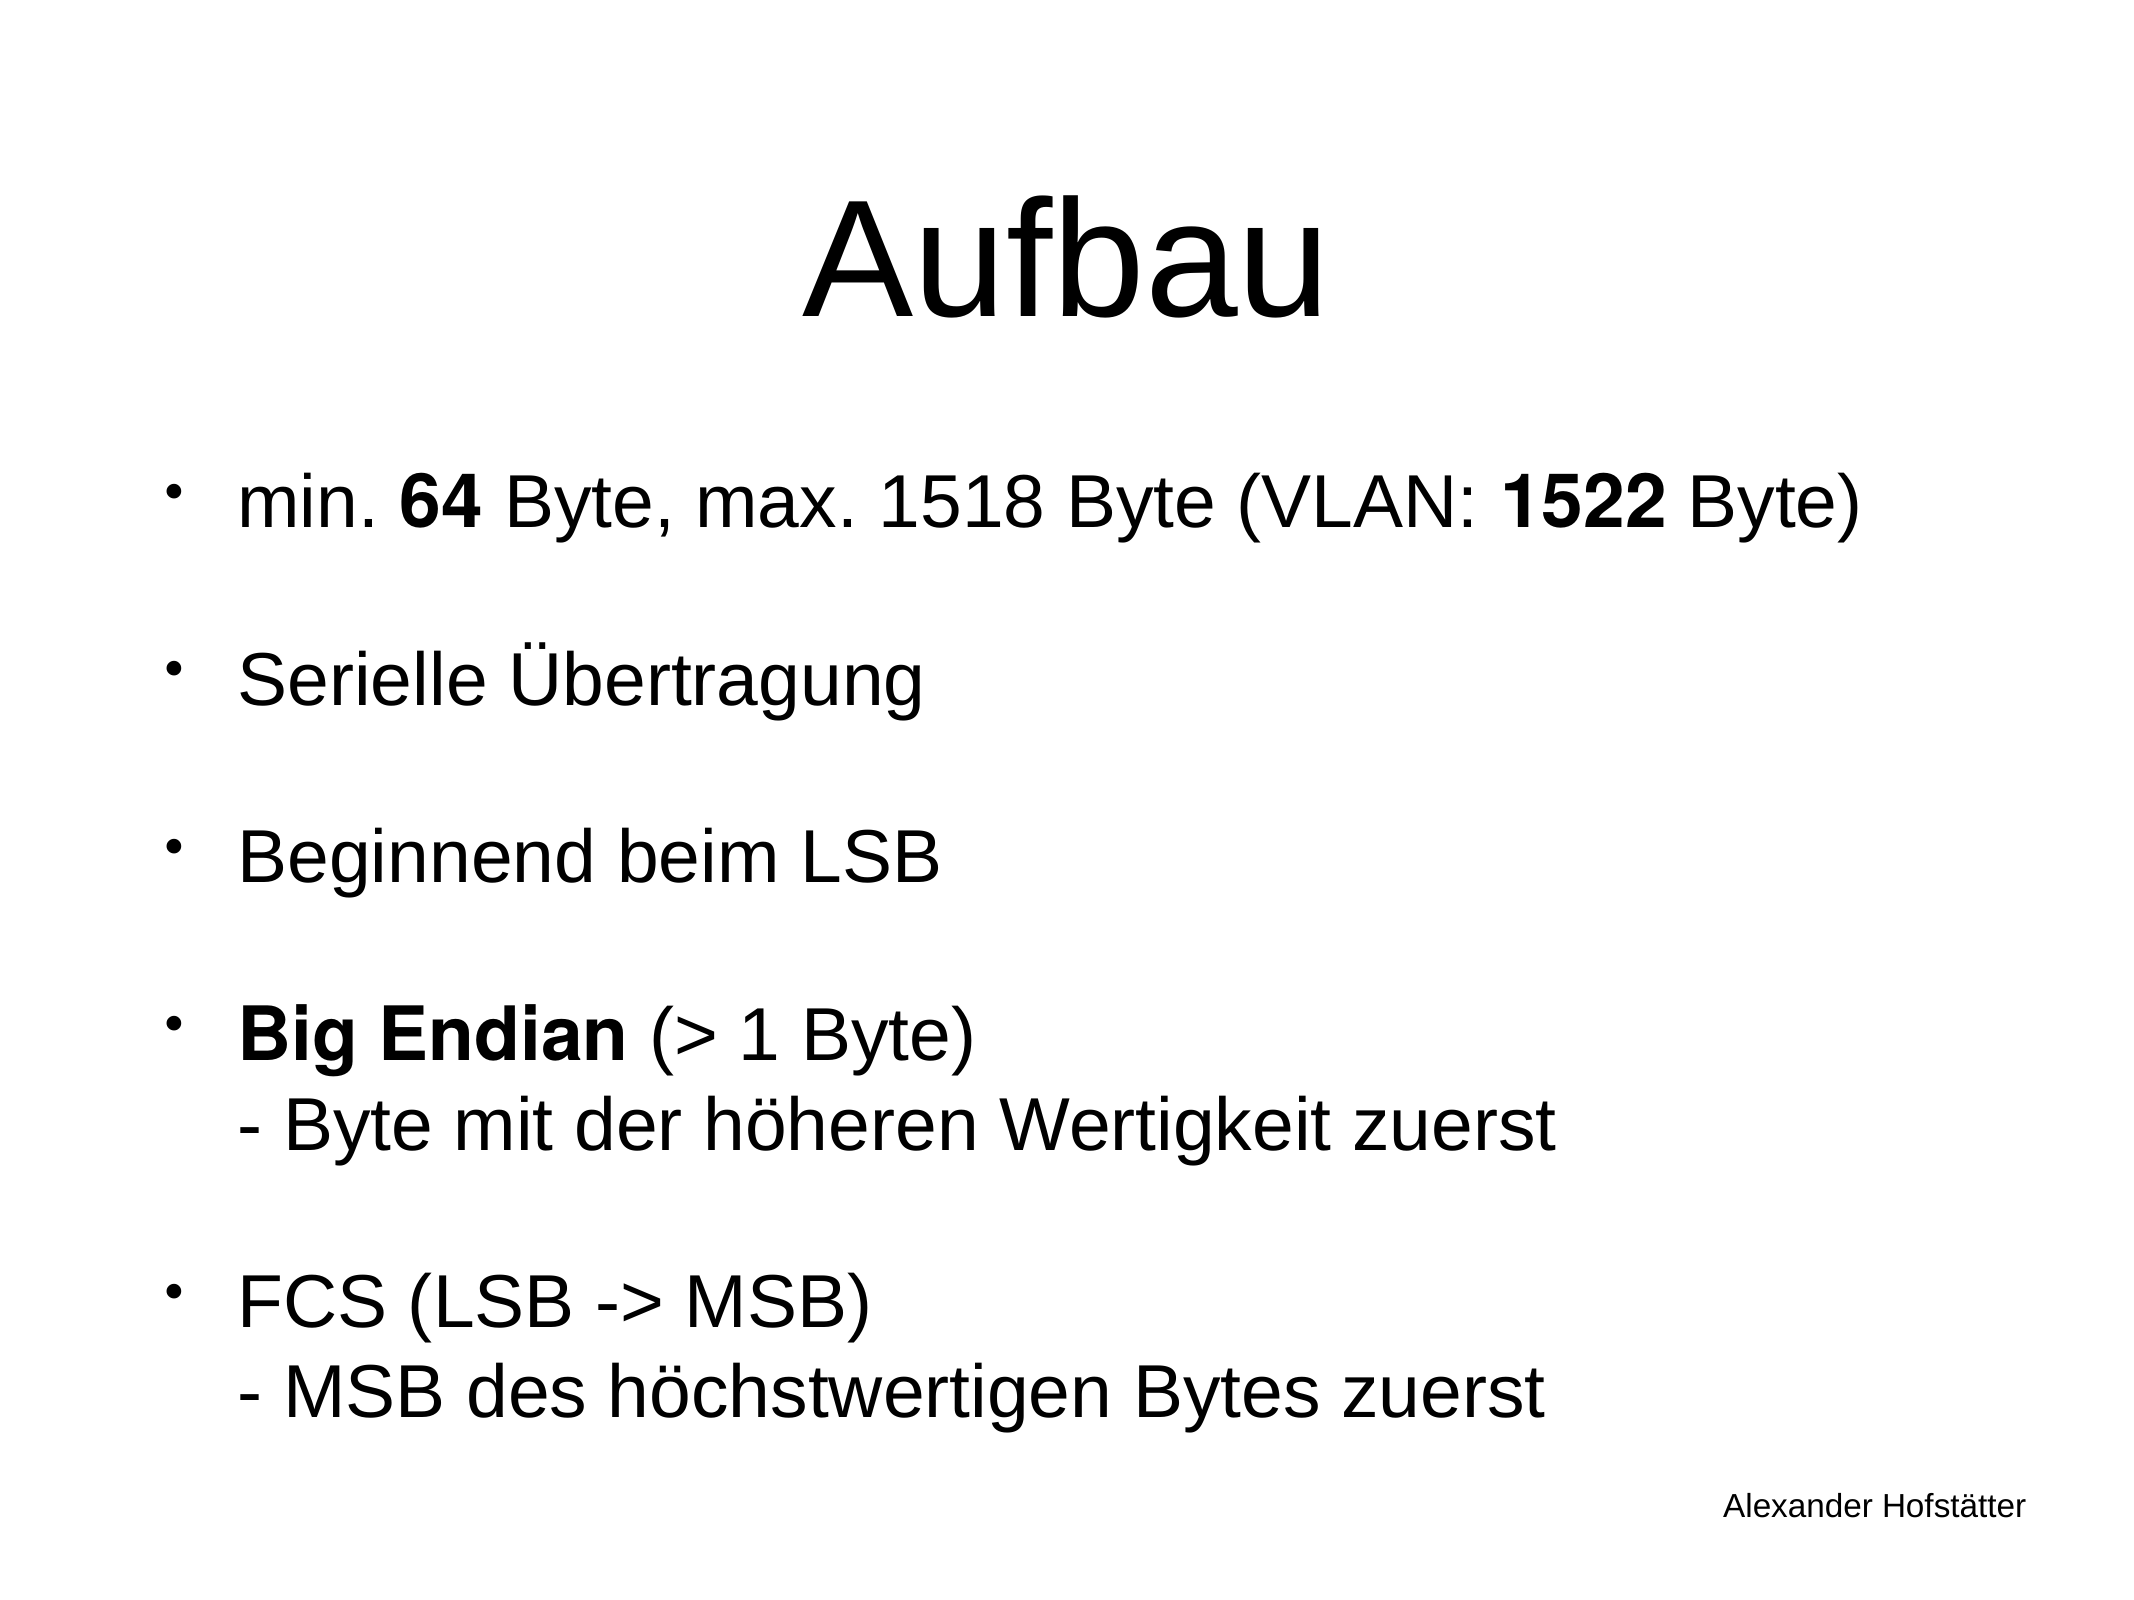

# Aufbau
min. 64 Byte, max. 1518 Byte (VLAN: 1522 Byte)
Serielle Übertragung
Beginnend beim LSB
Big Endian (> 1 Byte)
- Byte mit der höheren Wertigkeit zuerst
FCS (LSB -> MSB)
- MSB des höchstwertigen Bytes zuerst